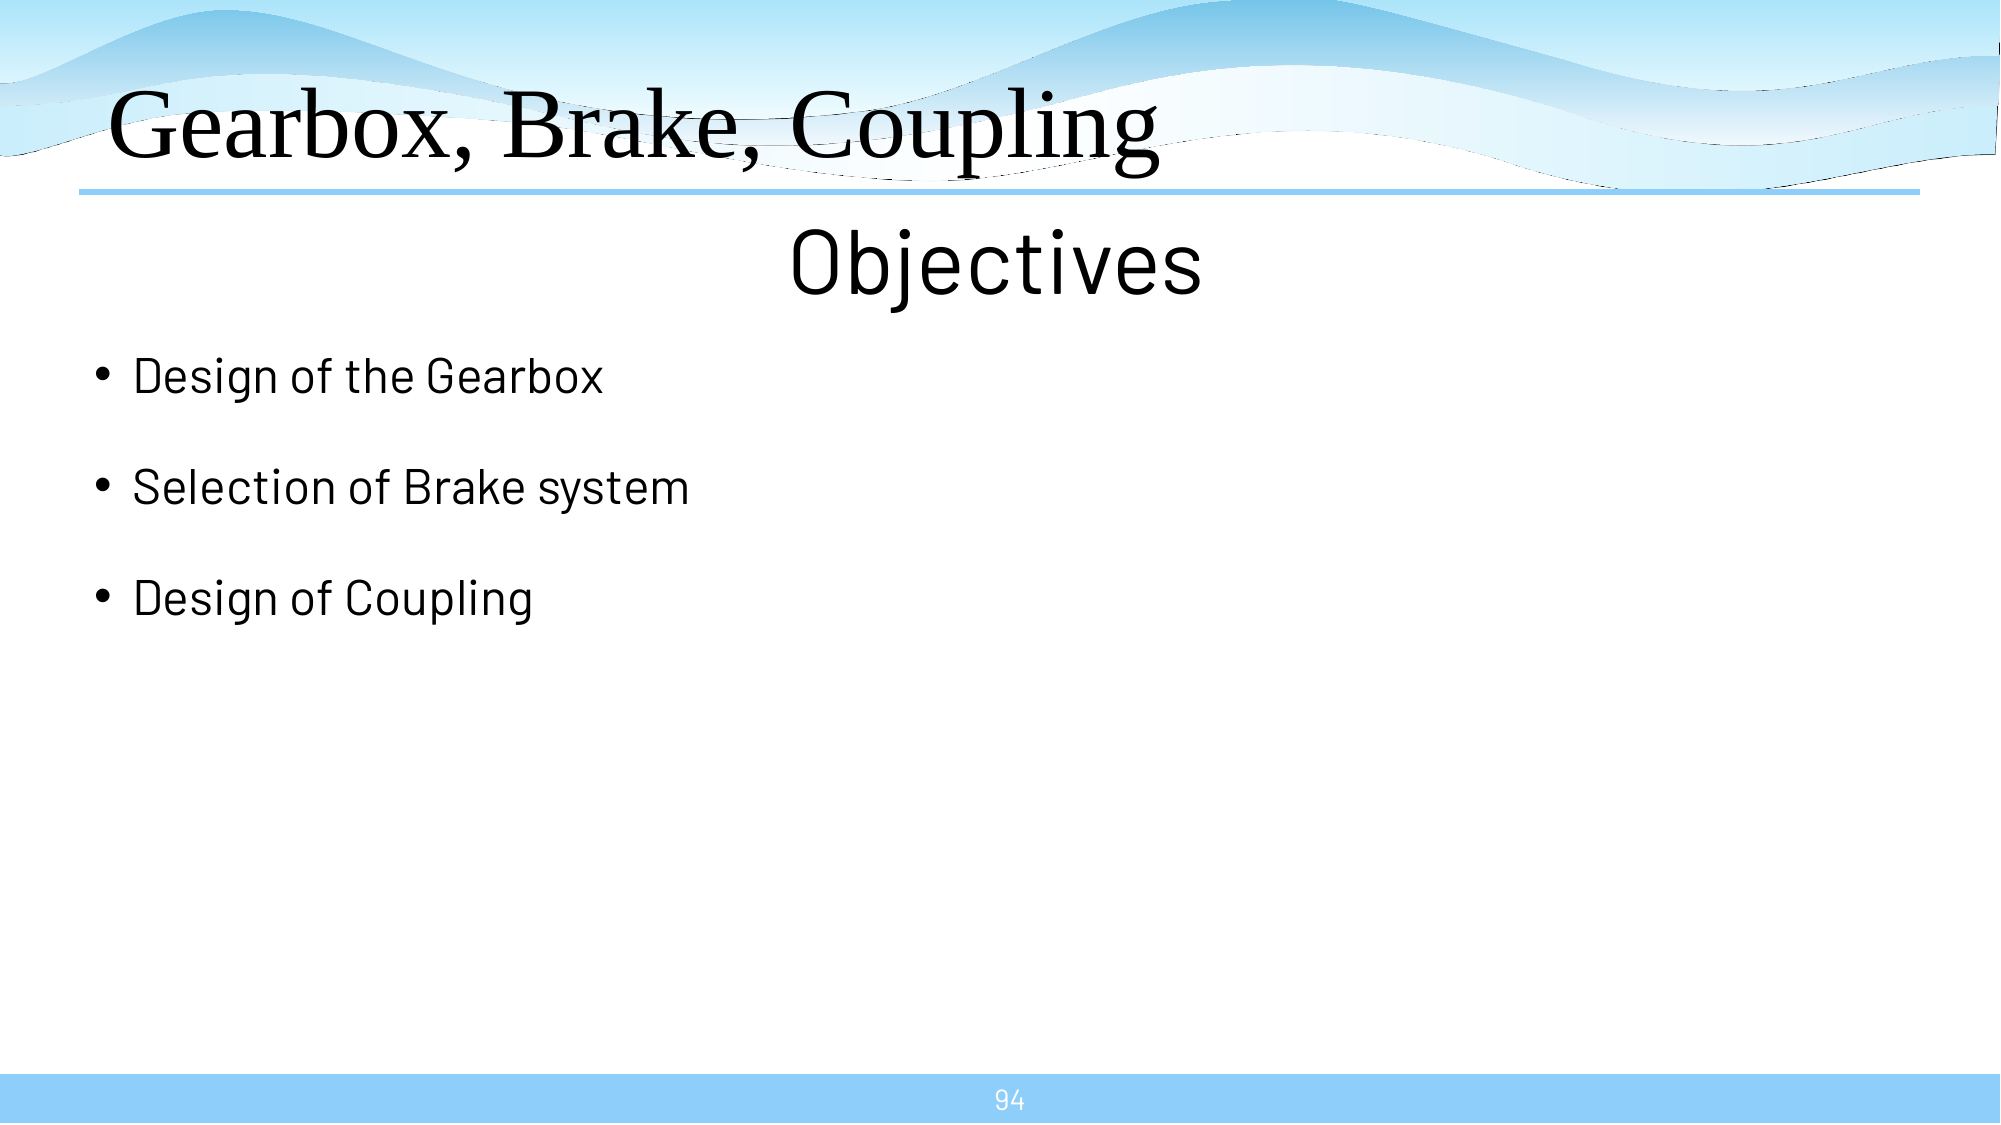

Gearbox, Brake, Coupling
# Objectives
Design of the Gearbox
Selection of Brake system
Design of Coupling

94